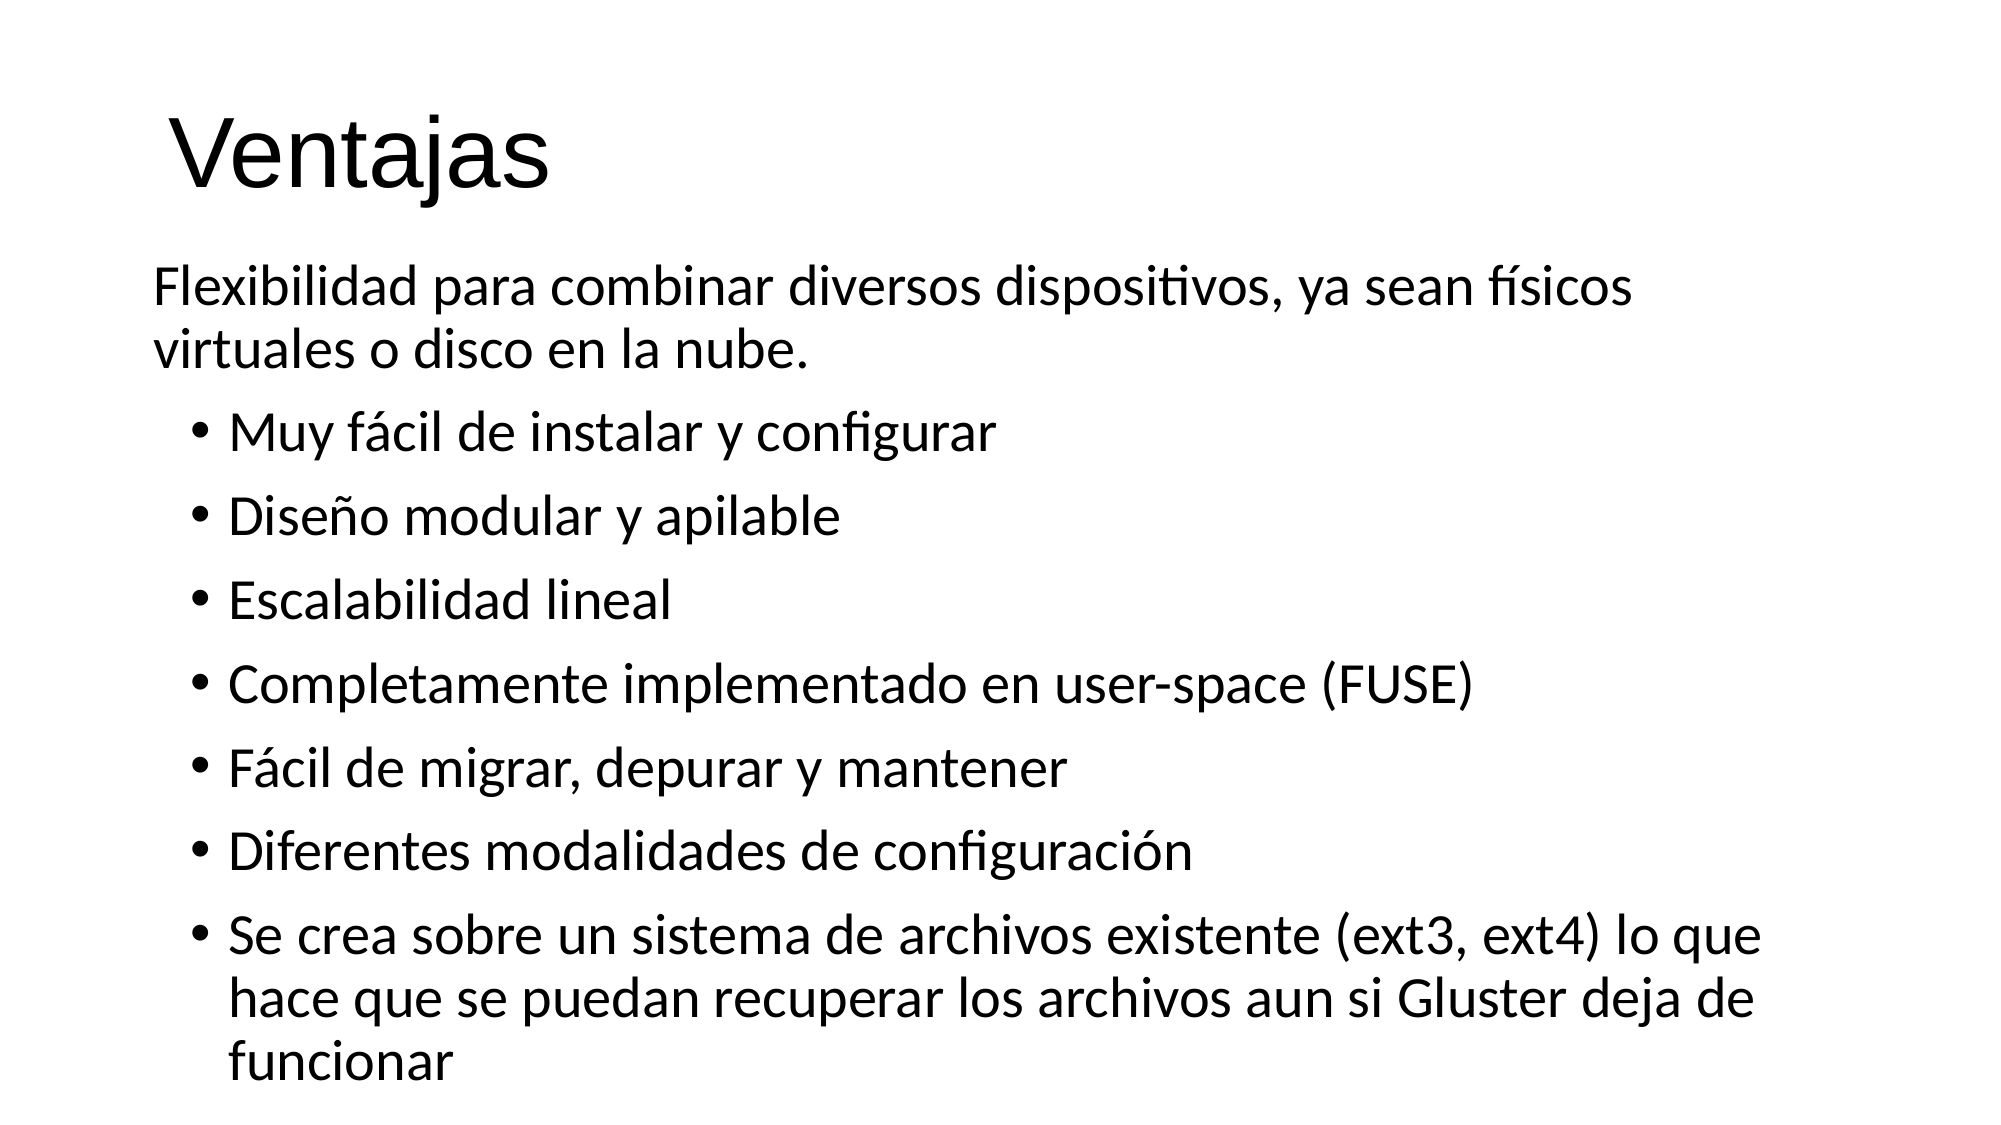

Ventajas
Flexibilidad para combinar diversos dispositivos, ya sean físicos virtuales o disco en la nube.
Muy fácil de instalar y configurar
Diseño modular y apilable
Escalabilidad lineal
Completamente implementado en user-space (FUSE)
Fácil de migrar, depurar y mantener
Diferentes modalidades de configuración
Se crea sobre un sistema de archivos existente (ext3, ext4) lo que hace que se puedan recuperar los archivos aun si Gluster deja de funcionar